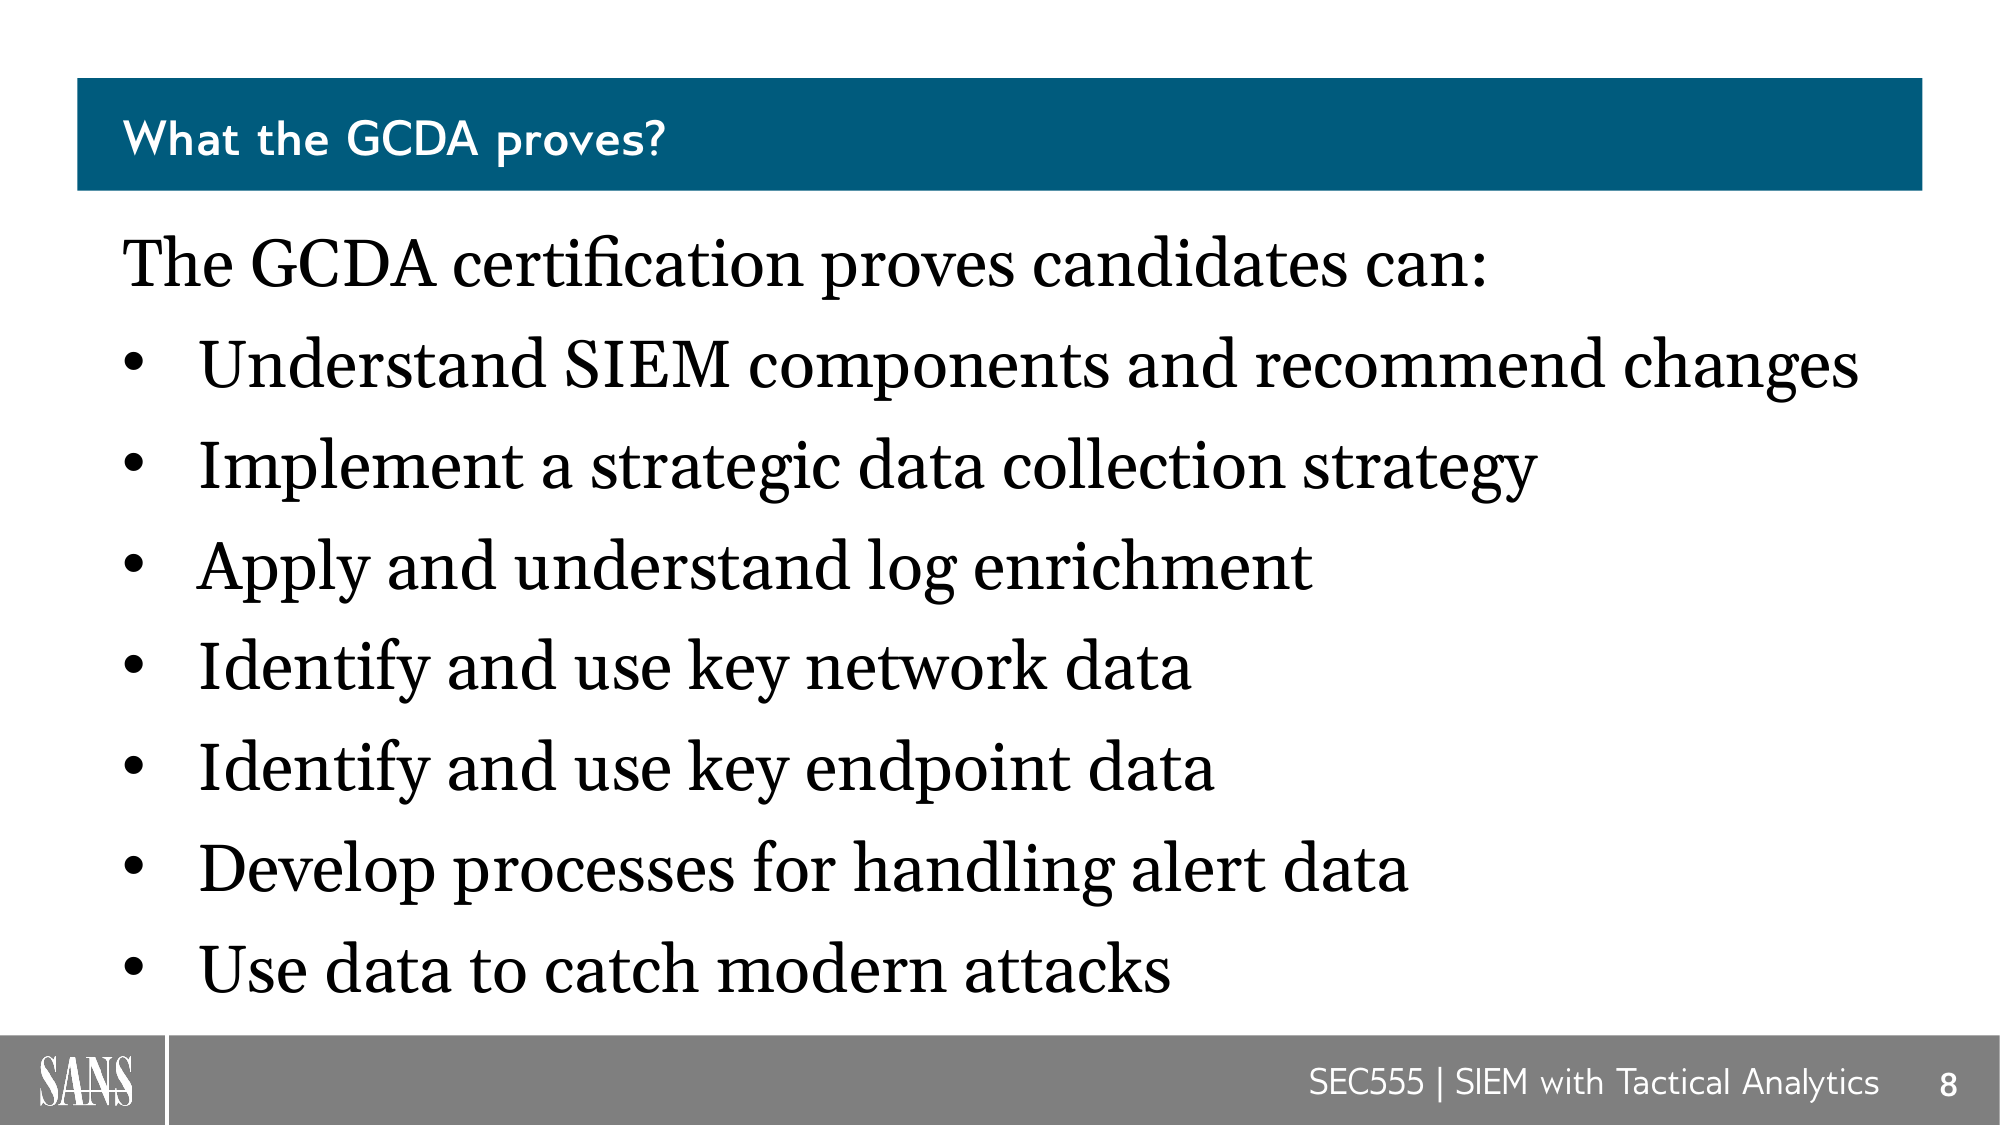

# What the GCDA proves?
The GCDA certification proves candidates can:
Understand SIEM components and recommend changes
Implement a strategic data collection strategy
Apply and understand log enrichment
Identify and use key network data
Identify and use key endpoint data
Develop processes for handling alert data
Use data to catch modern attacks